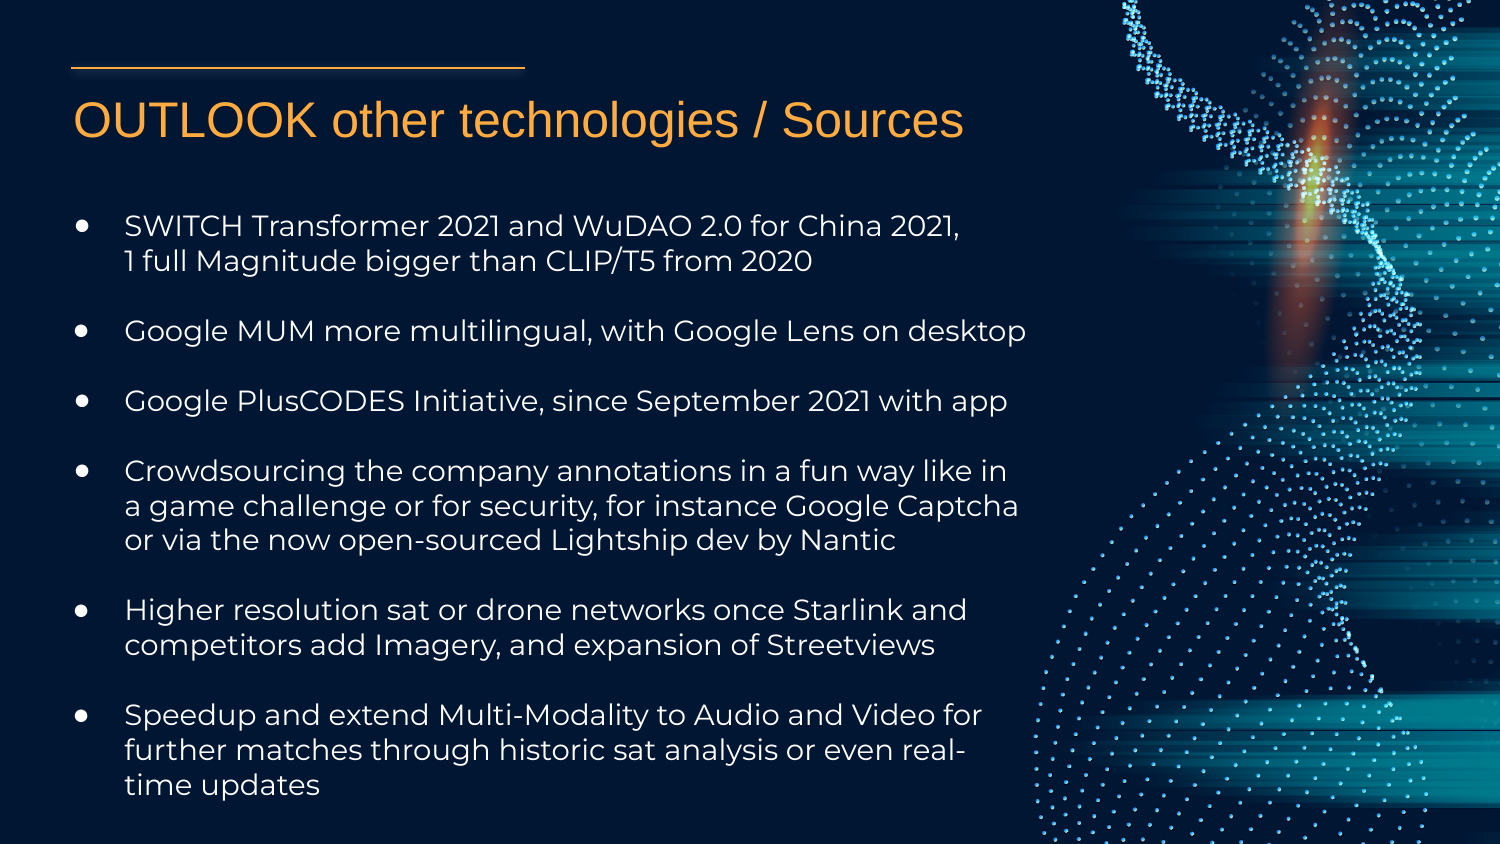

# OUTLOOK other technologies / Sources
SWITCH Transformer 2021 and WuDAO 2.0 for China 2021,
1 full Magnitude bigger than CLIP/T5 from 2020

Google MUM more multilingual, with Google Lens on desktop

Google PlusCODES Initiative, since September 2021 with app

Crowdsourcing the company annotations in a fun way like in a game challenge or for security, for instance Google Captcha or via the now open-sourced Lightship dev by Nantic

Higher resolution sat or drone networks once Starlink and competitors add Imagery, and expansion of Streetviews

Speedup and extend Multi-Modality to Audio and Video for further matches through historic sat analysis or even real-time updates